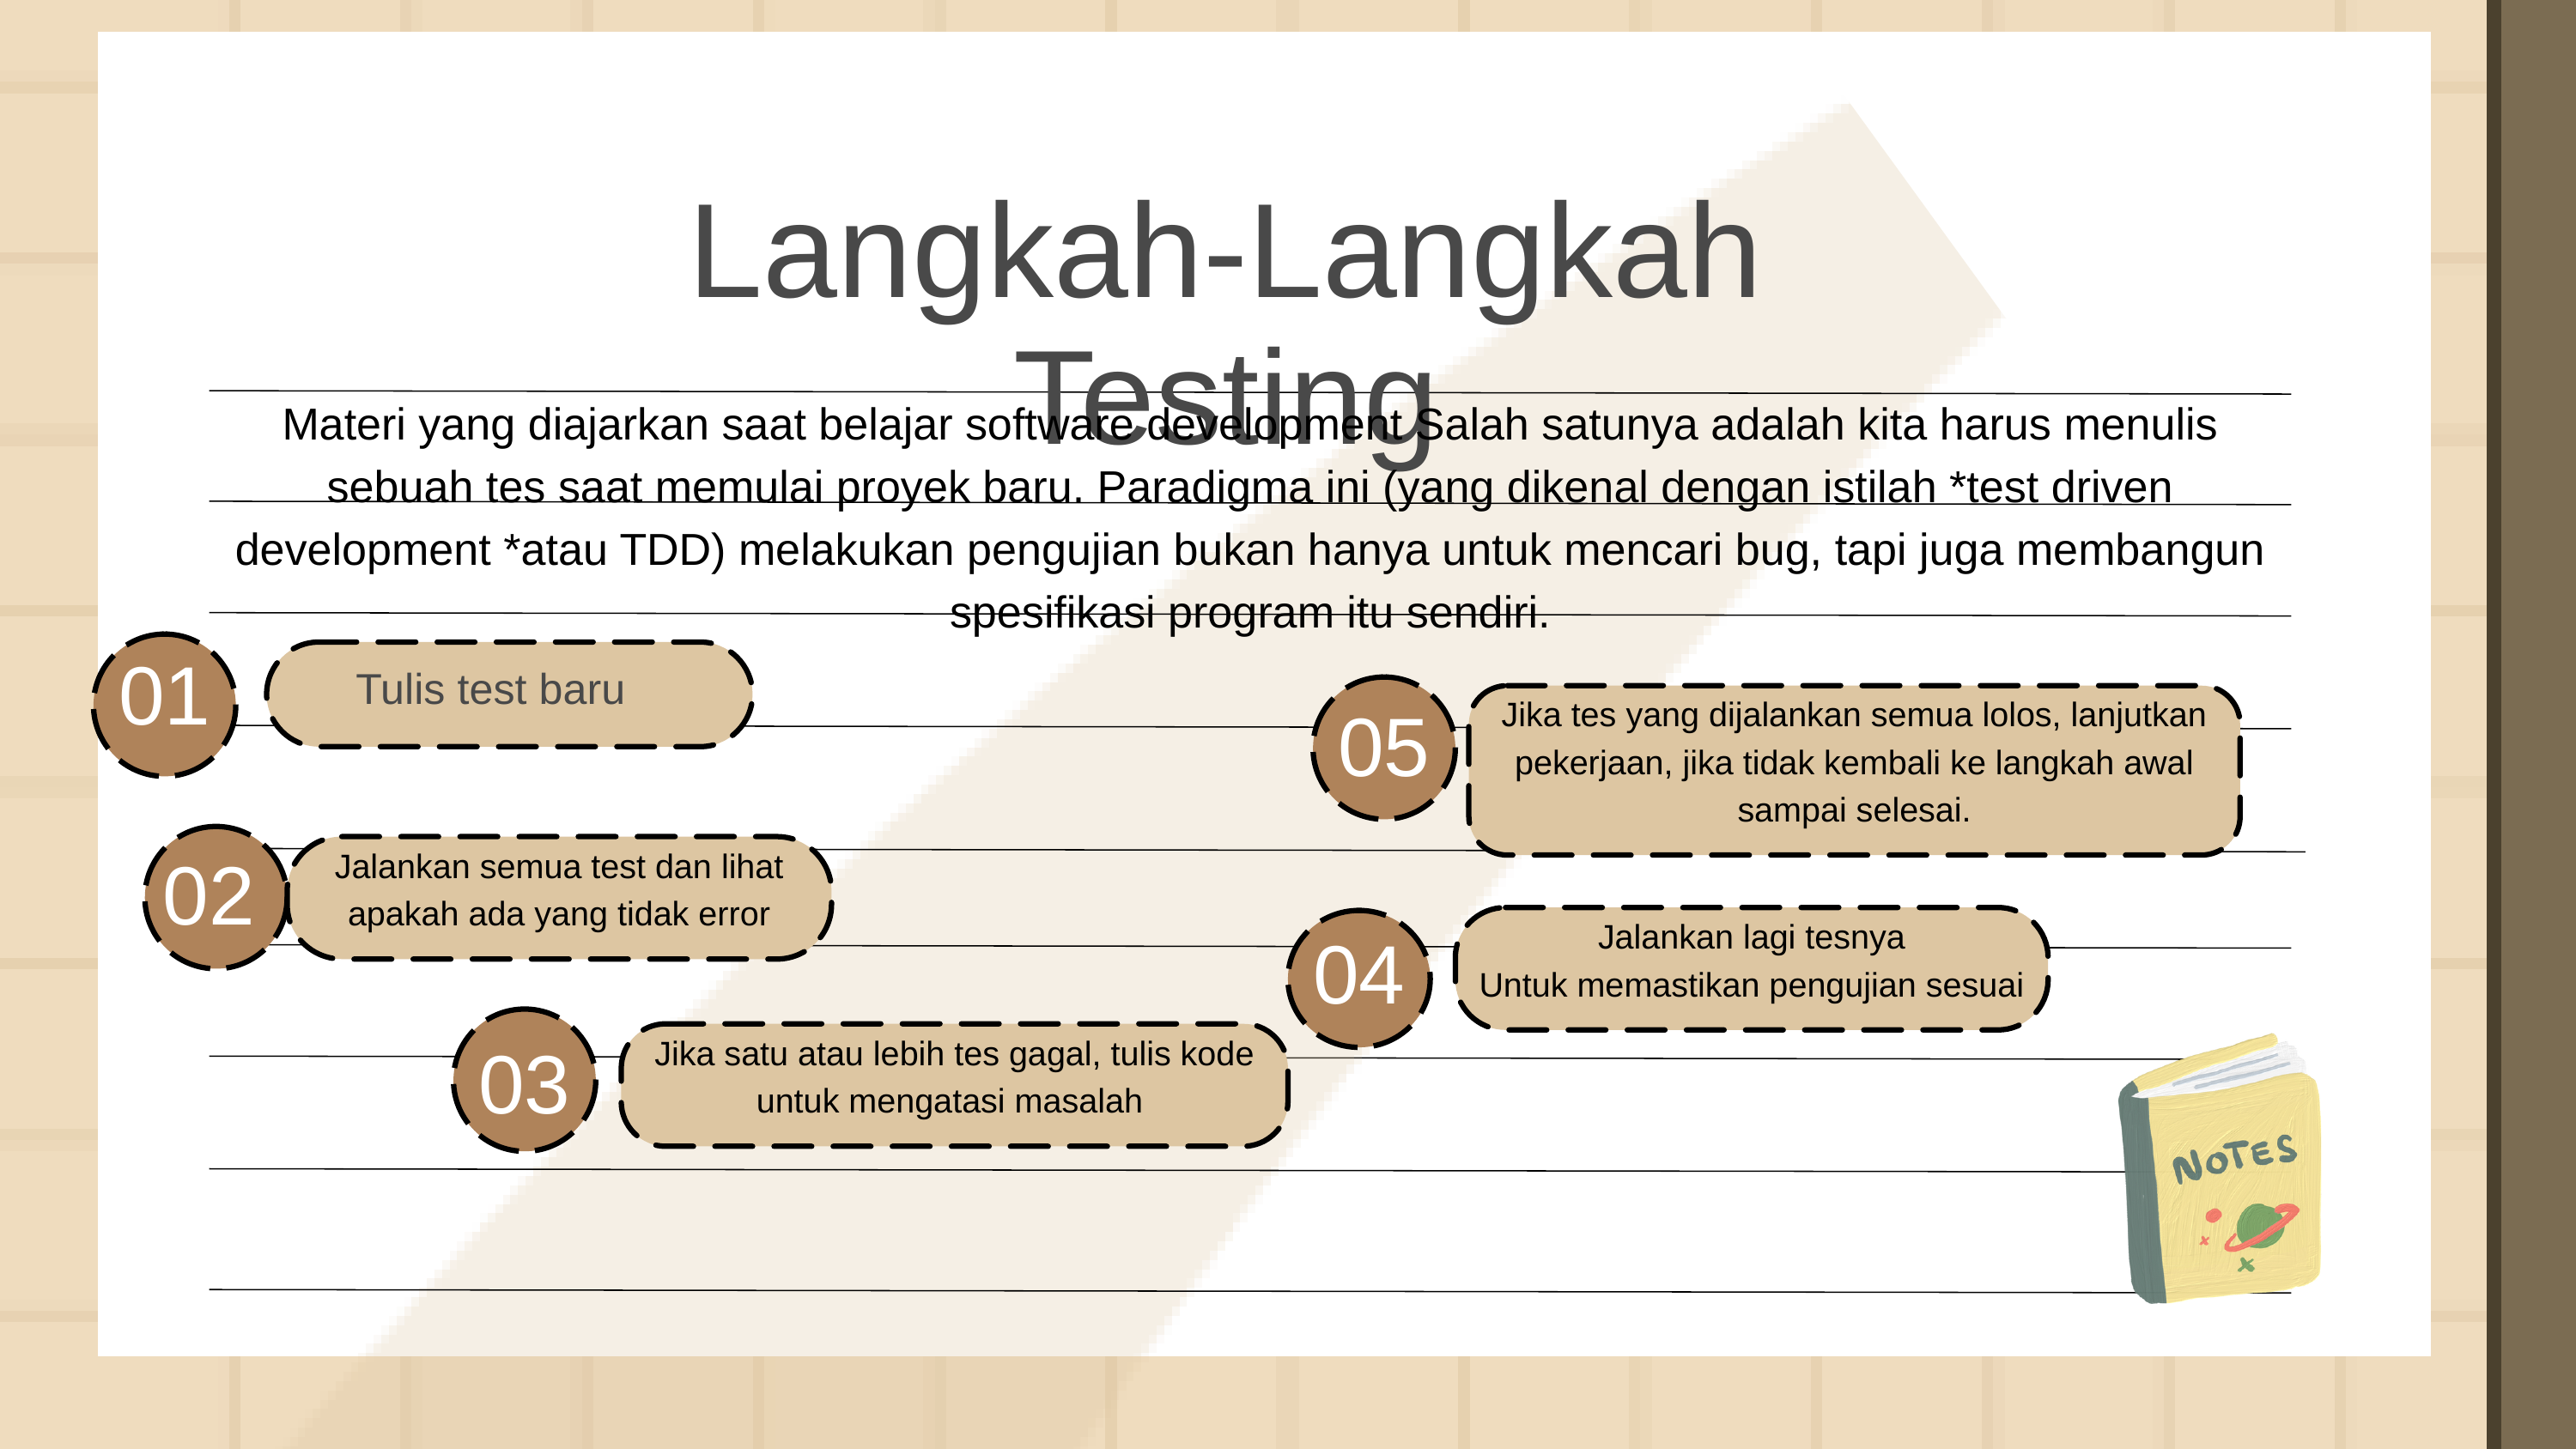

Langkah-Langkah Testing

Materi yang diajarkan saat belajar software development Salah satunya adalah kita harus menulis sebuah tes saat memulai proyek baru. Paradigma ini (yang dikenal dengan istilah *test driven development *atau TDD) melakukan pengujian bukan hanya untuk mencari bug, tapi juga membangun spesifikasi program itu sendiri.

01
Tulis test baru

Jika tes yang dijalankan semua lolos, lanjutkan pekerjaan, jika tidak kembali ke langkah awal sampai selesai.
05

Jalankan semua test dan lihat apakah ada yang tidak error

02

Jalankan lagi tesnya
Untuk memastikan pengujian sesuai

04

Jika satu atau lebih tes gagal, tulis kode untuk mengatasi masalah

03